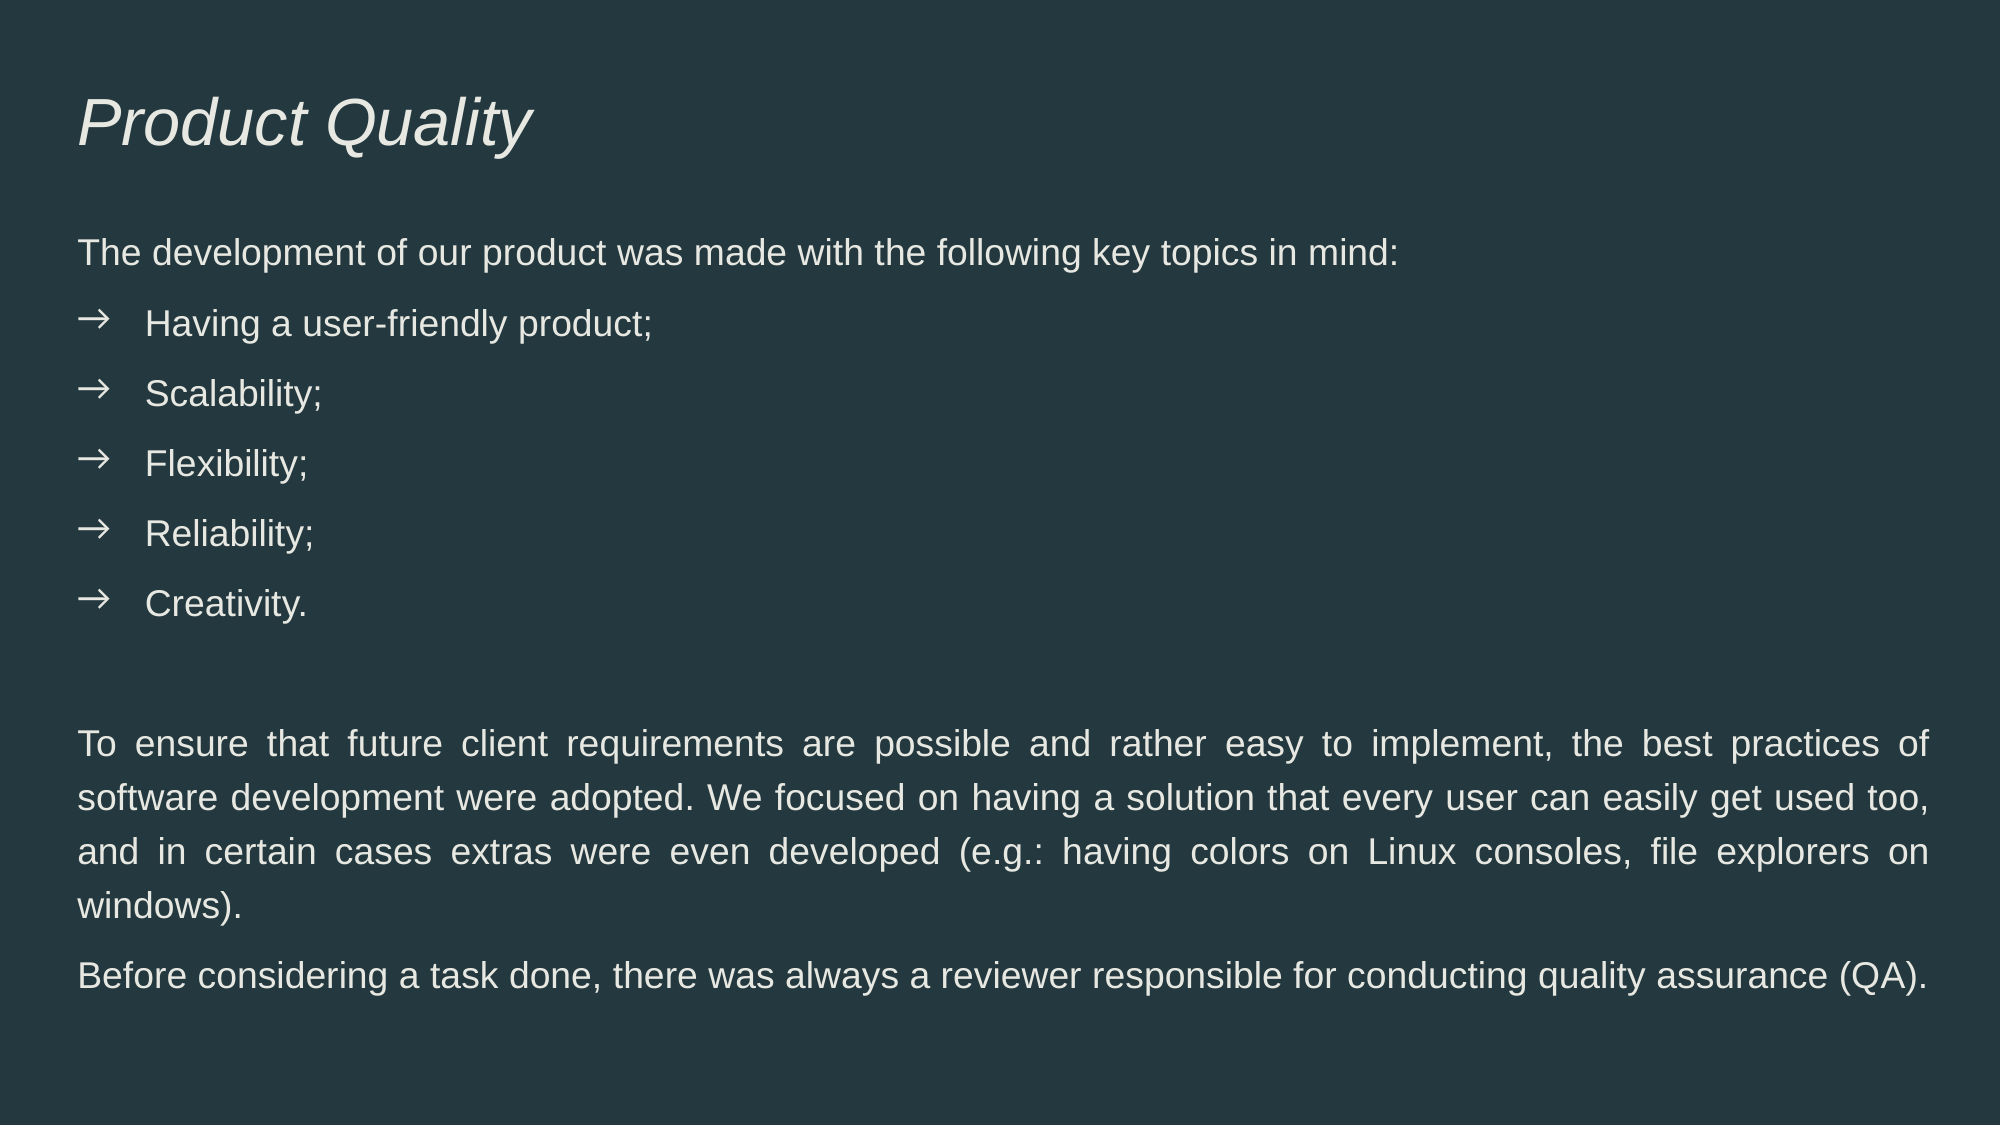

Product Quality
The development of our product was made with the following key topics in mind:
Having a user-friendly product;
Scalability;
Flexibility;
Reliability;
Creativity.

To ensure that future client requirements are possible and rather easy to implement, the best practices of software development were adopted. We focused on having a solution that every user can easily get used too, and in certain cases extras were even developed (e.g.: having colors on Linux consoles, file explorers on windows).
Before considering a task done, there was always a reviewer responsible for conducting quality assurance (QA).